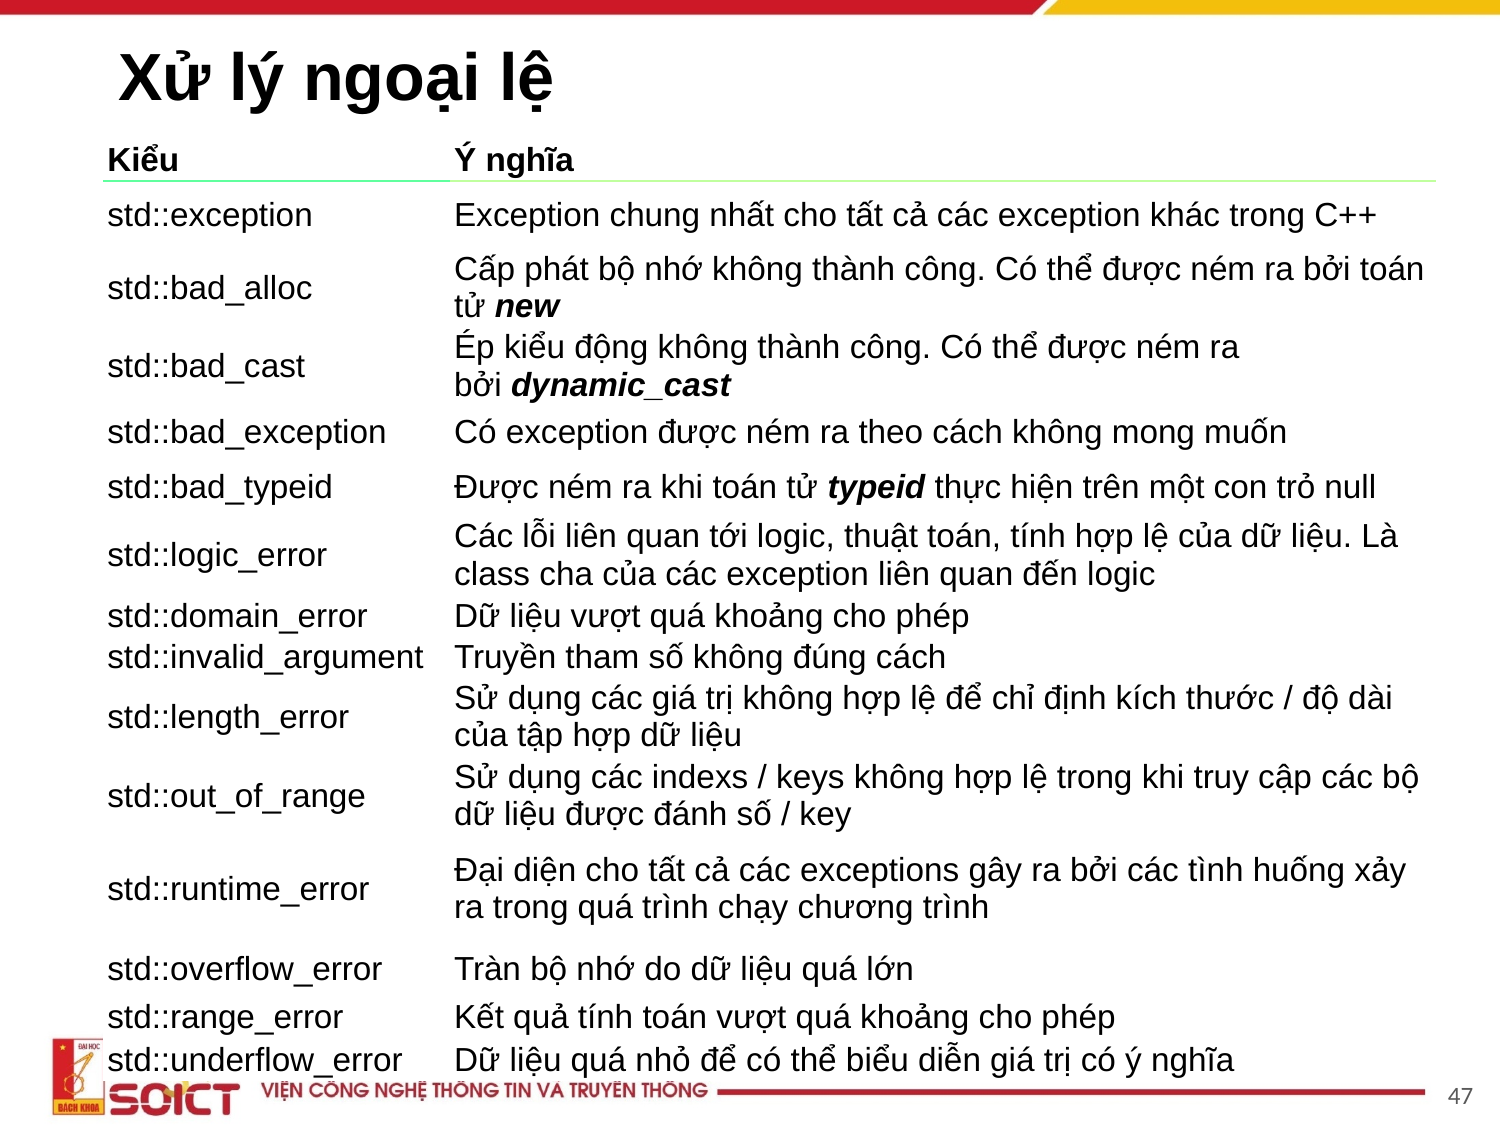

# Xử lý ngoại lệ
| Kiểu | Ý nghĩa |
| --- | --- |
| std::exception | Exception chung nhất cho tất cả các exception khác trong C++ |
| std::bad\_alloc | Cấp phát bộ nhớ không thành công. Có thể được ném ra bởi toán tử new |
| std::bad\_cast | Ép kiểu động không thành công. Có thể được ném ra bởi dynamic\_cast |
| std::bad\_exception | Có exception được ném ra theo cách không mong muốn |
| std::bad\_typeid | Được ném ra khi toán tử typeid thực hiện trên một con trỏ null |
| std::logic\_error | Các lỗi liên quan tới logic, thuật toán, tính hợp lệ của dữ liệu. Là class cha của các exception liên quan đến logic |
| std::domain\_error | Dữ liệu vượt quá khoảng cho phép |
| std::invalid\_argument | Truyền tham số không đúng cách |
| std::length\_error | Sử dụng các giá trị không hợp lệ để chỉ định kích thước / độ dài của tập hợp dữ liệu |
| std::out\_of\_range | Sử dụng các indexs / keys không hợp lệ trong khi truy cập các bộ dữ liệu được đánh số / key |
| std::runtime\_error | Đại diện cho tất cả các exceptions gây ra bởi các tình huống xảy ra trong quá trình chạy chương trình |
| std::overflow\_error | Tràn bộ nhớ do dữ liệu quá lớn |
| std::range\_error | Kết quả tính toán vượt quá khoảng cho phép |
| std::underflow\_error | Dữ liệu quá nhỏ để có thể biểu diễn giá trị có ý nghĩa |
47